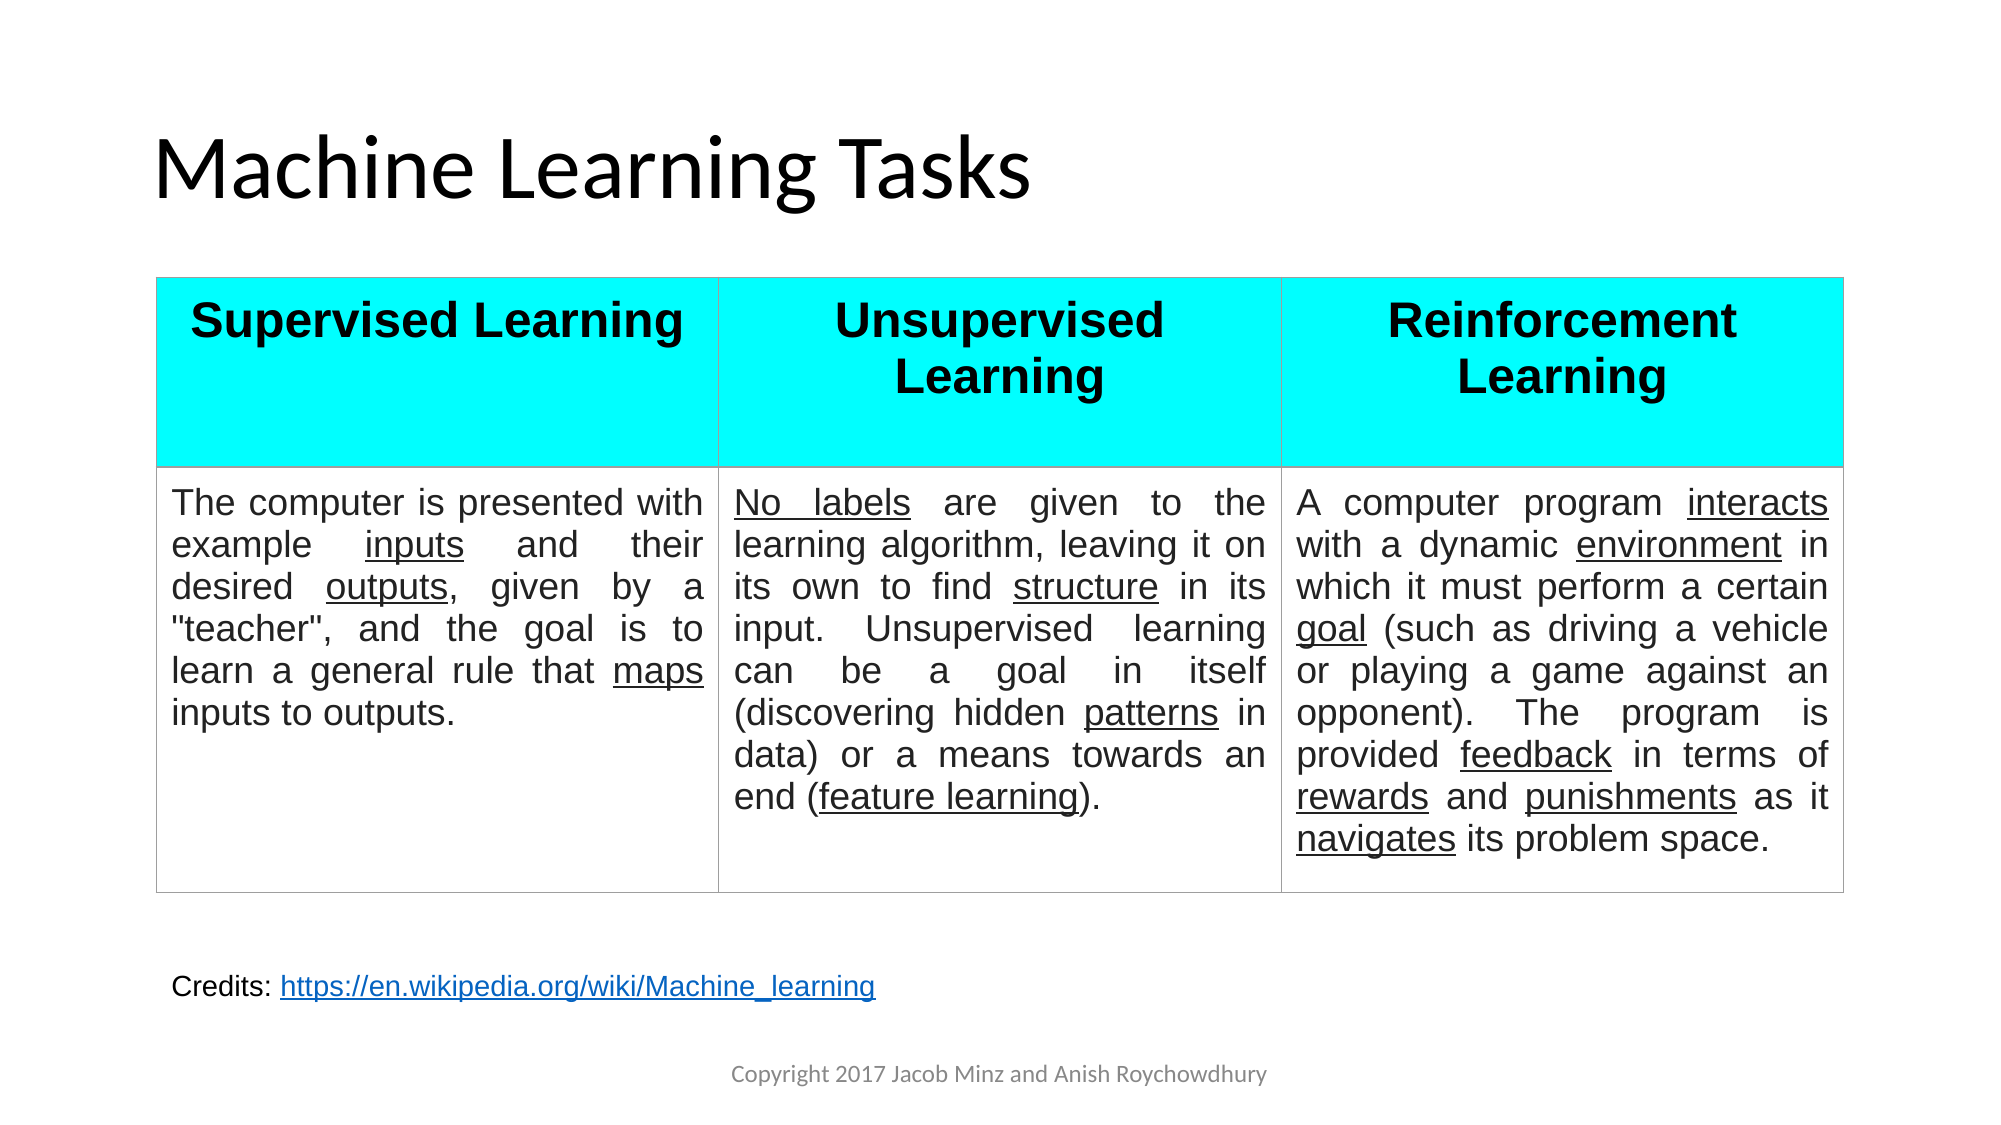

# Machine Learning Tasks
| Supervised Learning | Unsupervised Learning | Reinforcement Learning |
| --- | --- | --- |
| The computer is presented with example inputs and their desired outputs, given by a "teacher", and the goal is to learn a general rule that maps inputs to outputs. | No labels are given to the learning algorithm, leaving it on its own to find structure in its input. Unsupervised learning can be a goal in itself (discovering hidden patterns in data) or a means towards an end (feature learning). | A computer program interacts with a dynamic environment in which it must perform a certain goal (such as driving a vehicle or playing a game against an opponent). The program is provided feedback in terms of rewards and punishments as it navigates its problem space. |
Credits: https://en.wikipedia.org/wiki/Machine_learning
Copyright 2017 Jacob Minz and Anish Roychowdhury